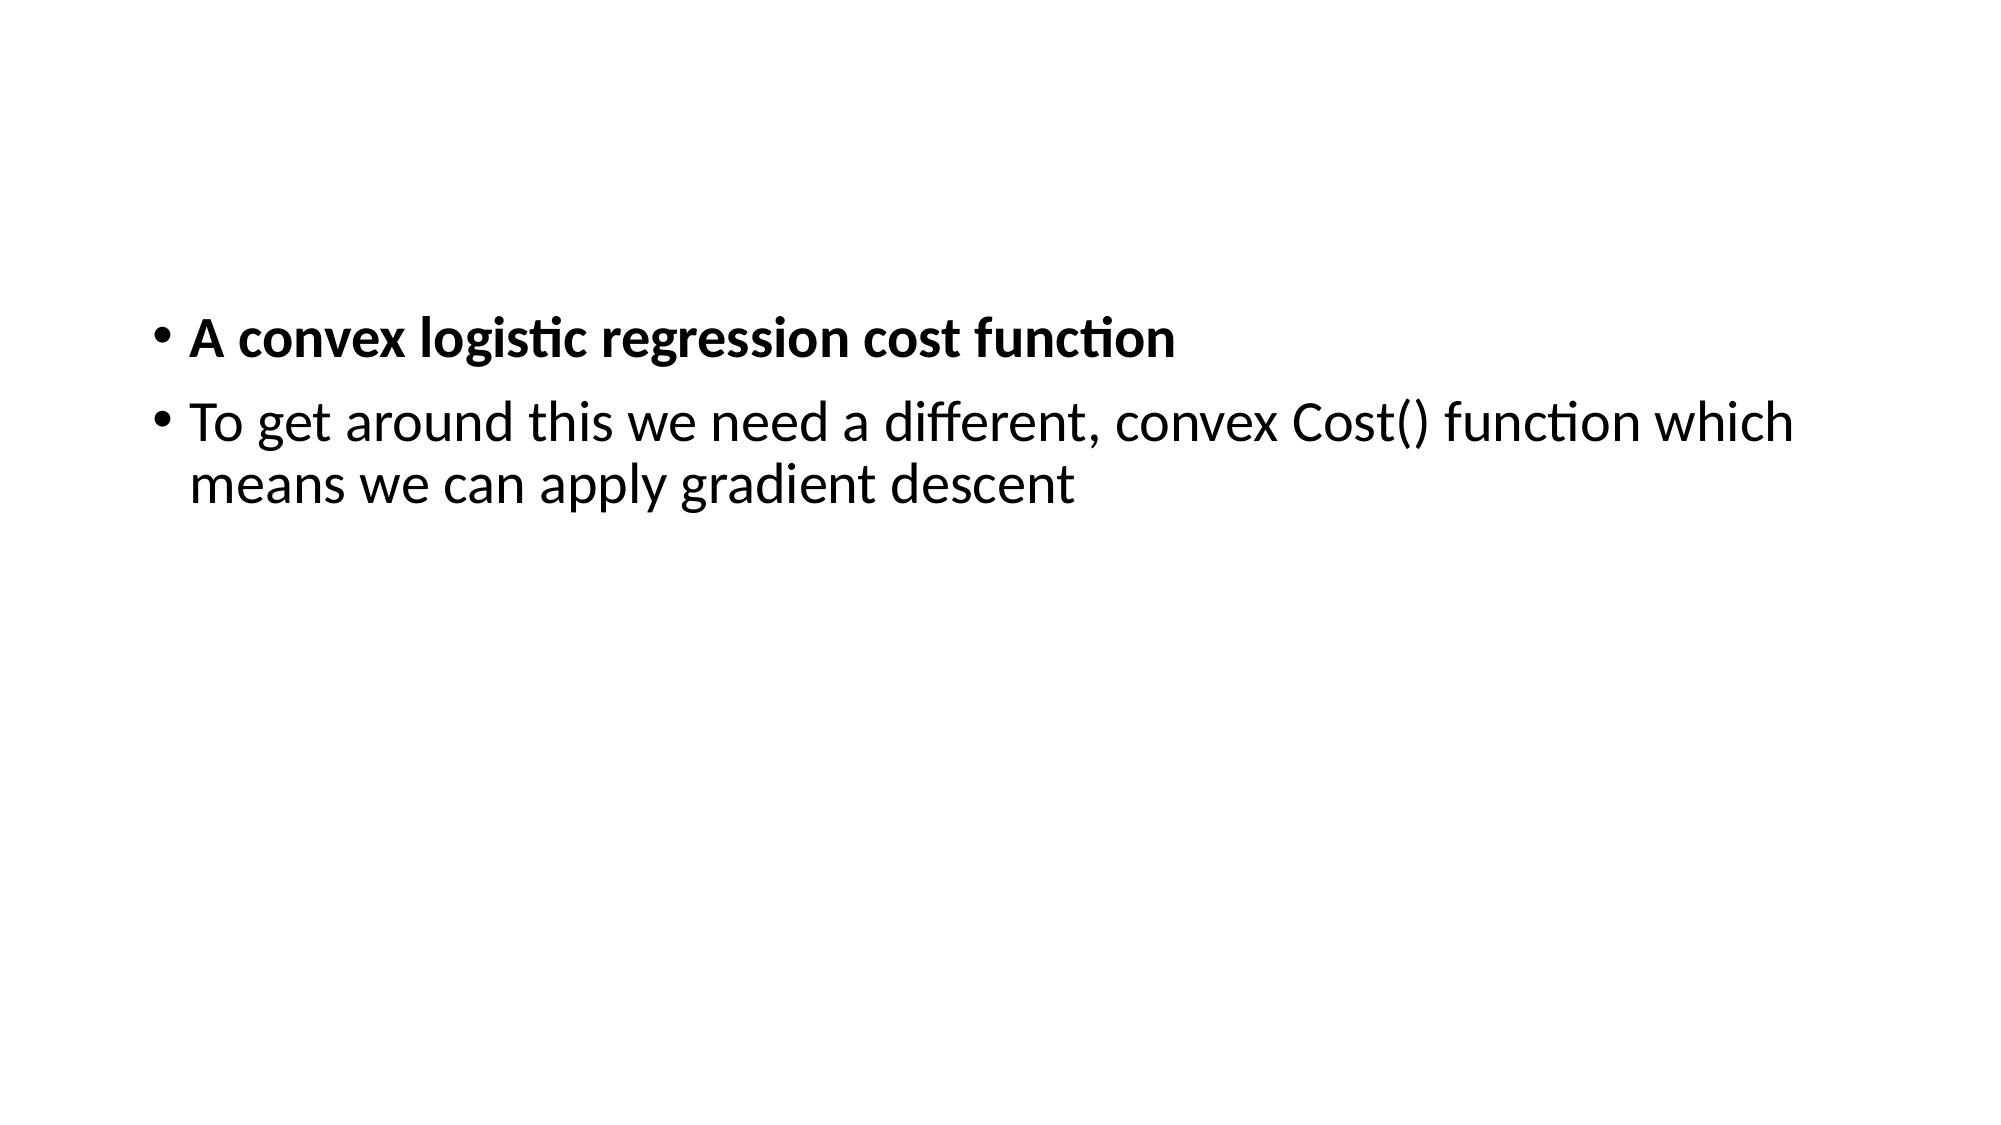

A convex logistic regression cost function
To get around this we need a different, convex Cost() function which means we can apply gradient descent